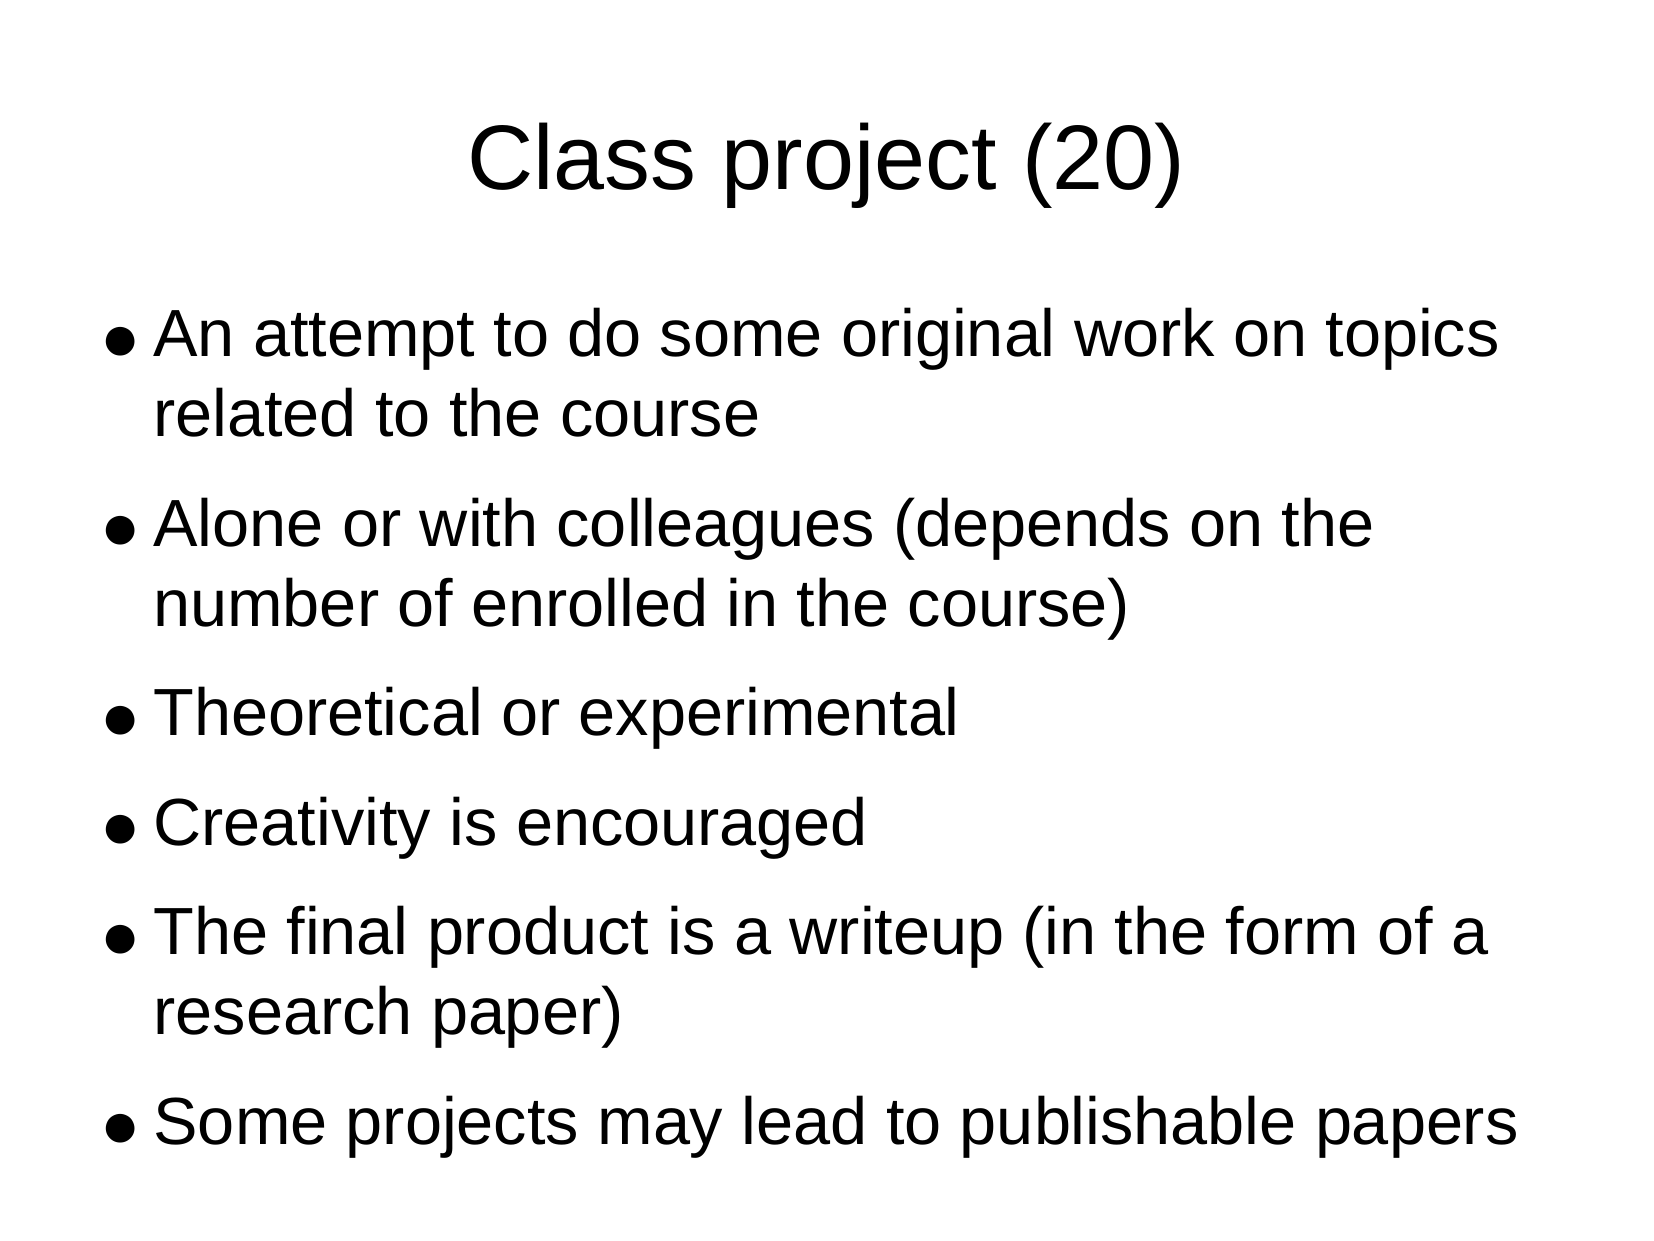

Class project (20)
An attempt to do some original work on topics related to the course
Alone or with colleagues (depends on the number of enrolled in the course)
Theoretical or experimental
Creativity is encouraged
The final product is a writeup (in the form of a research paper)
Some projects may lead to publishable papers